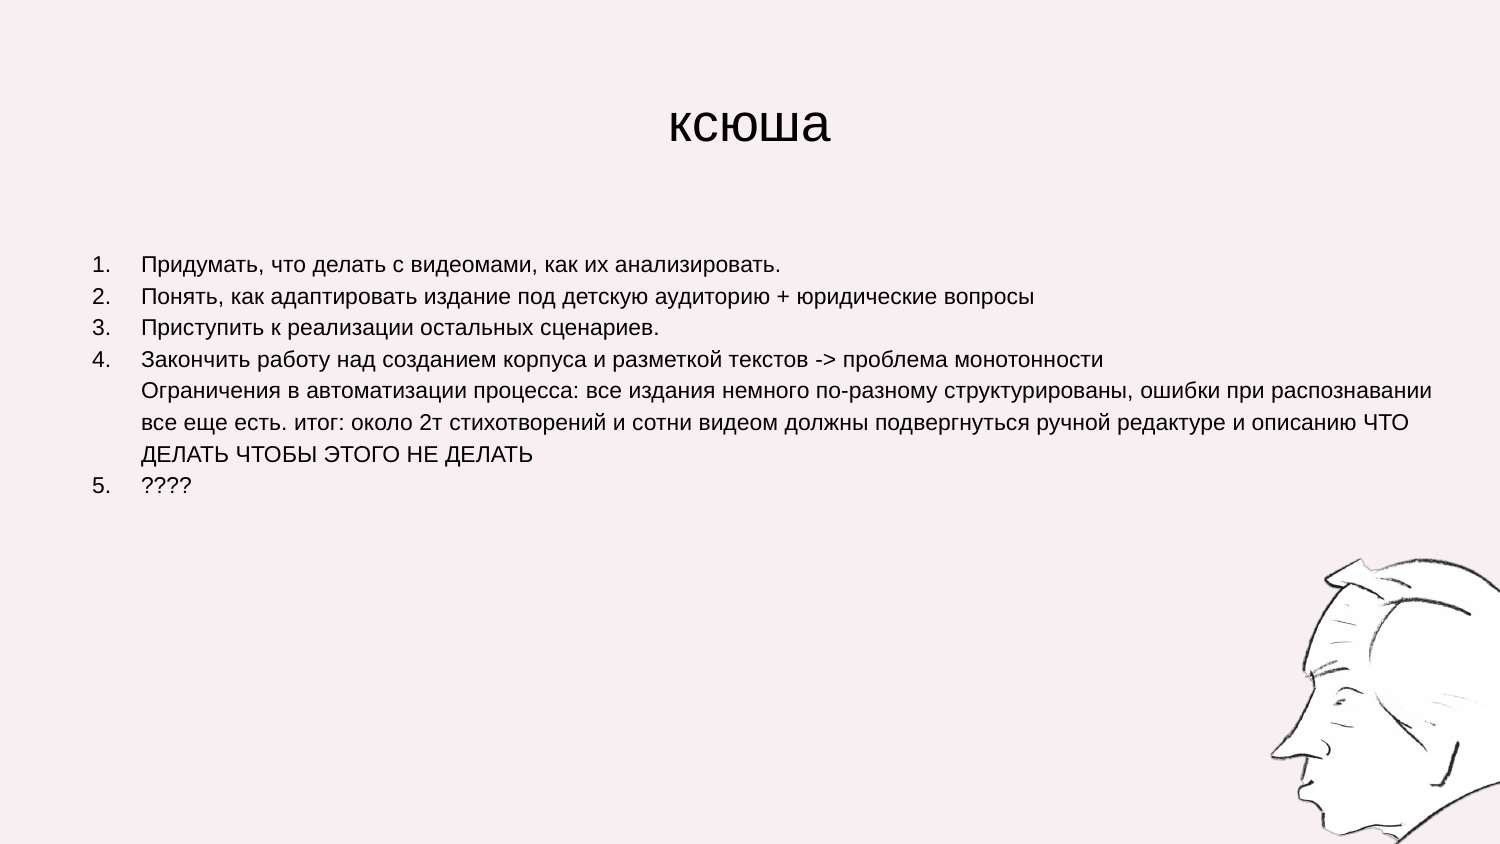

# ксюша
Придумать, что делать с видеомами, как их анализировать.
Понять, как адаптировать издание под детскую аудиторию + юридические вопросы
Приступить к реализации остальных сценариев.
Закончить работу над созданием корпуса и разметкой текстов -> проблема монотонности
Ограничения в автоматизации процесса: все издания немного по-разному структурированы, ошибки при распознавании все еще есть. итог: около 2т стихотворений и сотни видеом должны подвергнуться ручной редактуре и описанию ЧТО ДЕЛАТЬ ЧТОБЫ ЭТОГО НЕ ДЕЛАТЬ
????